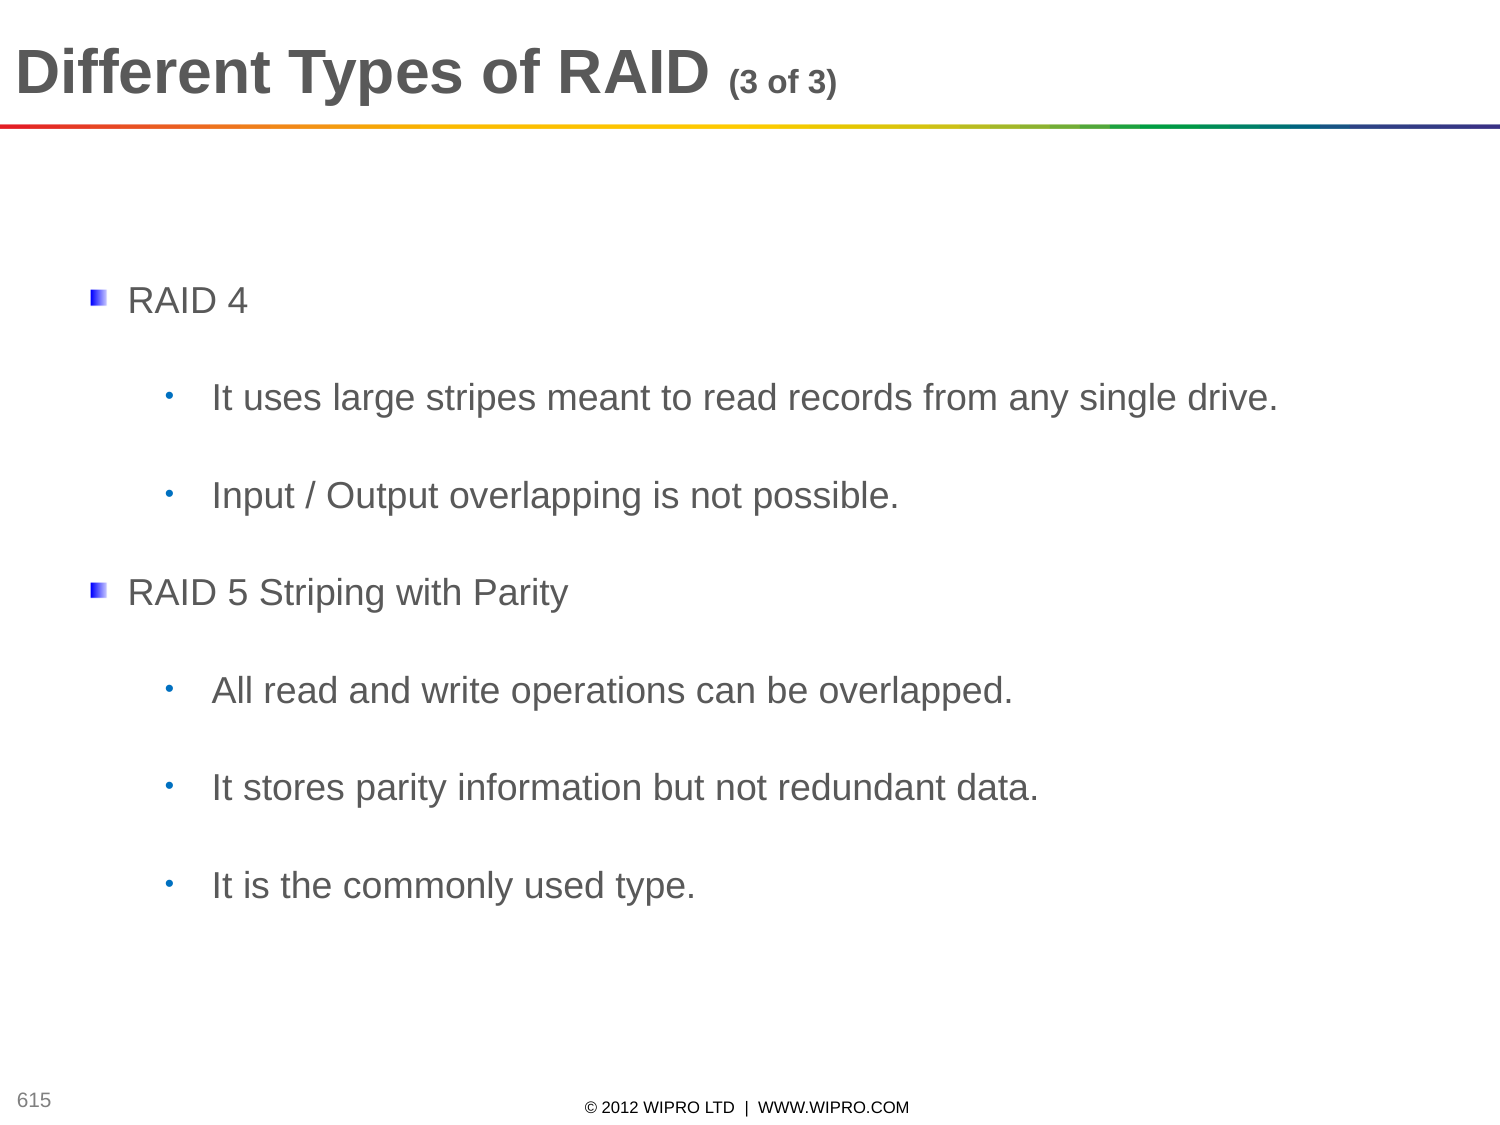

Different Types of RAID (3 of 3)
RAID 4
It uses large stripes meant to read records from any single drive.
Input / Output overlapping is not possible.
RAID 5 Striping with Parity
All read and write operations can be overlapped.
It stores parity information but not redundant data.
It is the commonly used type.